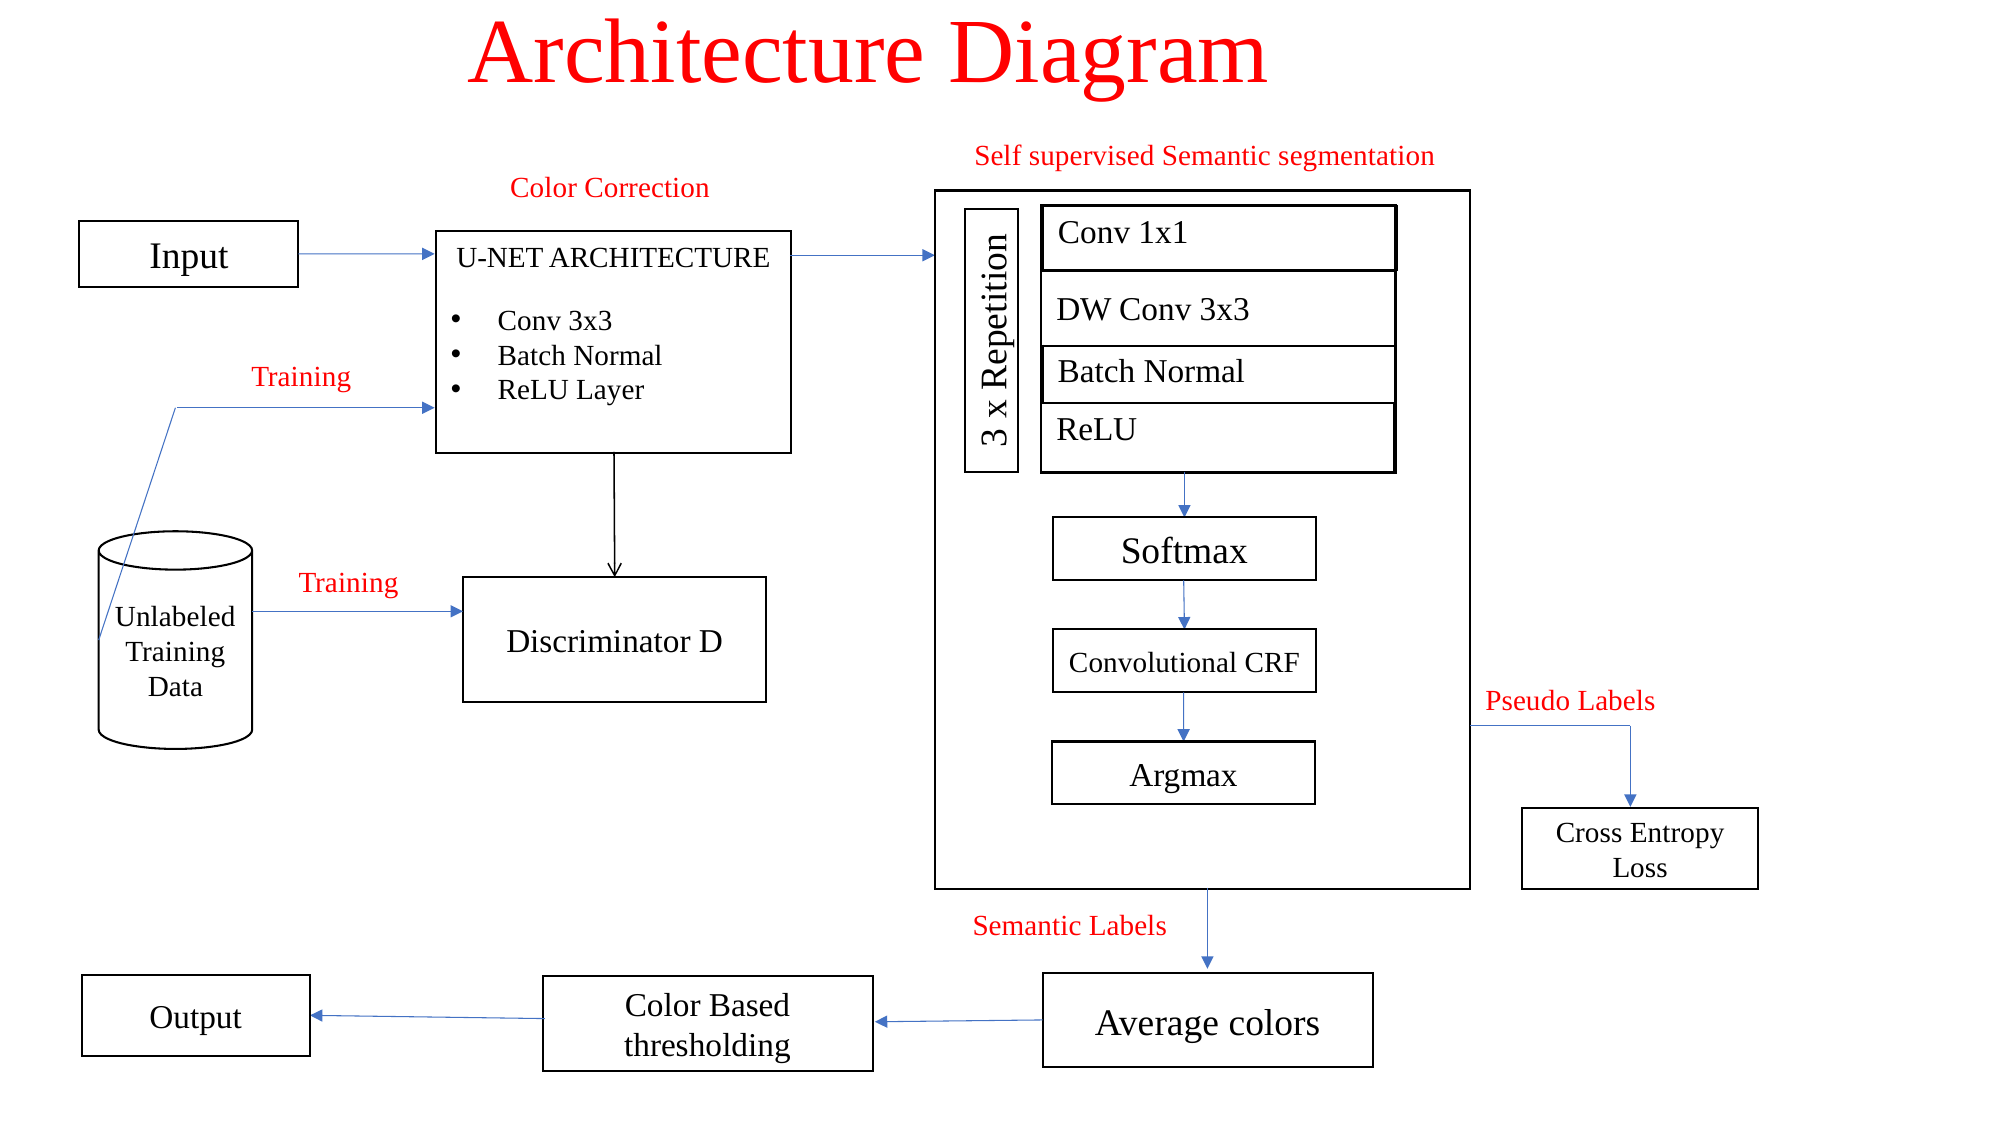

# Architecture Diagram
Self supervised Semantic segmentation
Color Correction

| Conv 1x1 |
| --- |
3 x Repetition
Input
U-NET ARCHITECTURE

Conv 3x3
Batch Normal
ReLU Layer
| DW Conv 3x3 |
| --- |
| Batch Normal |
| --- |
Training
| ReLU |
| --- |
Softmax
Unlabeled Training Data
Training
Discriminator D
Convolutional CRF
Pseudo Labels
Argmax
Cross Entropy Loss
Semantic Labels
Average colors
Output
Color Based thresholding